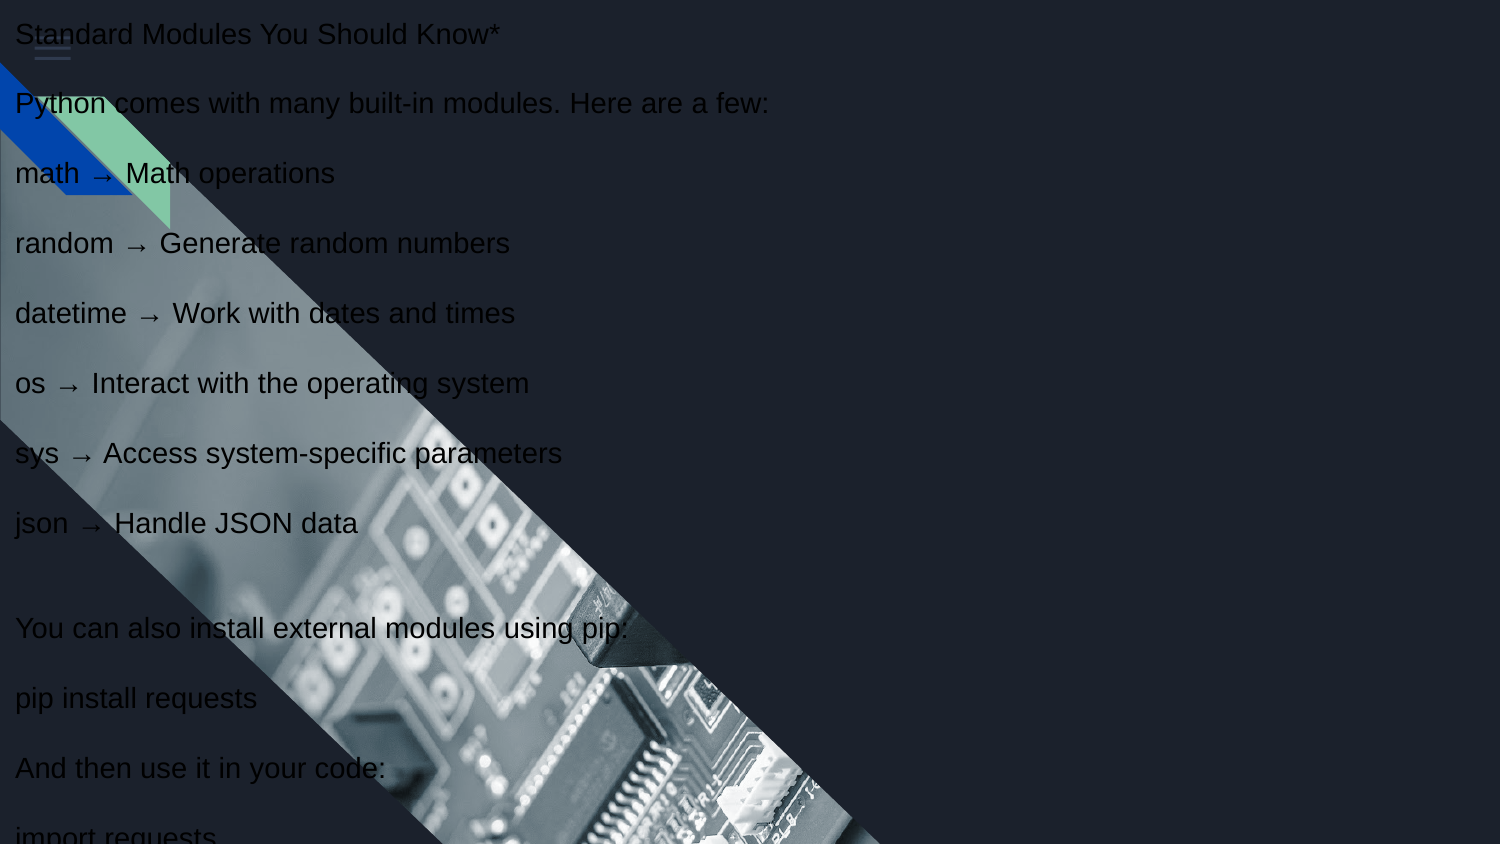

Standard Modules You Should Know*

Python comes with many built-in modules. Here are a few:

math → Math operations

random → Generate random numbers

datetime → Work with dates and times

os → Interact with the operating system

sys → Access system-specific parameters

json → Handle JSON data

You can also install external modules using pip:

pip install requests

And then use it in your code:

import requests
response = requests.get('https://example.com')

This is an essential skill when your projects start growing. And you'll definitely use modules when working with APIs, web scraping, automation, or any real-world project.

*React with ❤️ once you're ready for the next quiz on Modules & Packages*

Python Learning Series: https://whatsapp.com/channel/0029VaiM08SDuMRaGKd9Wv0L/1527